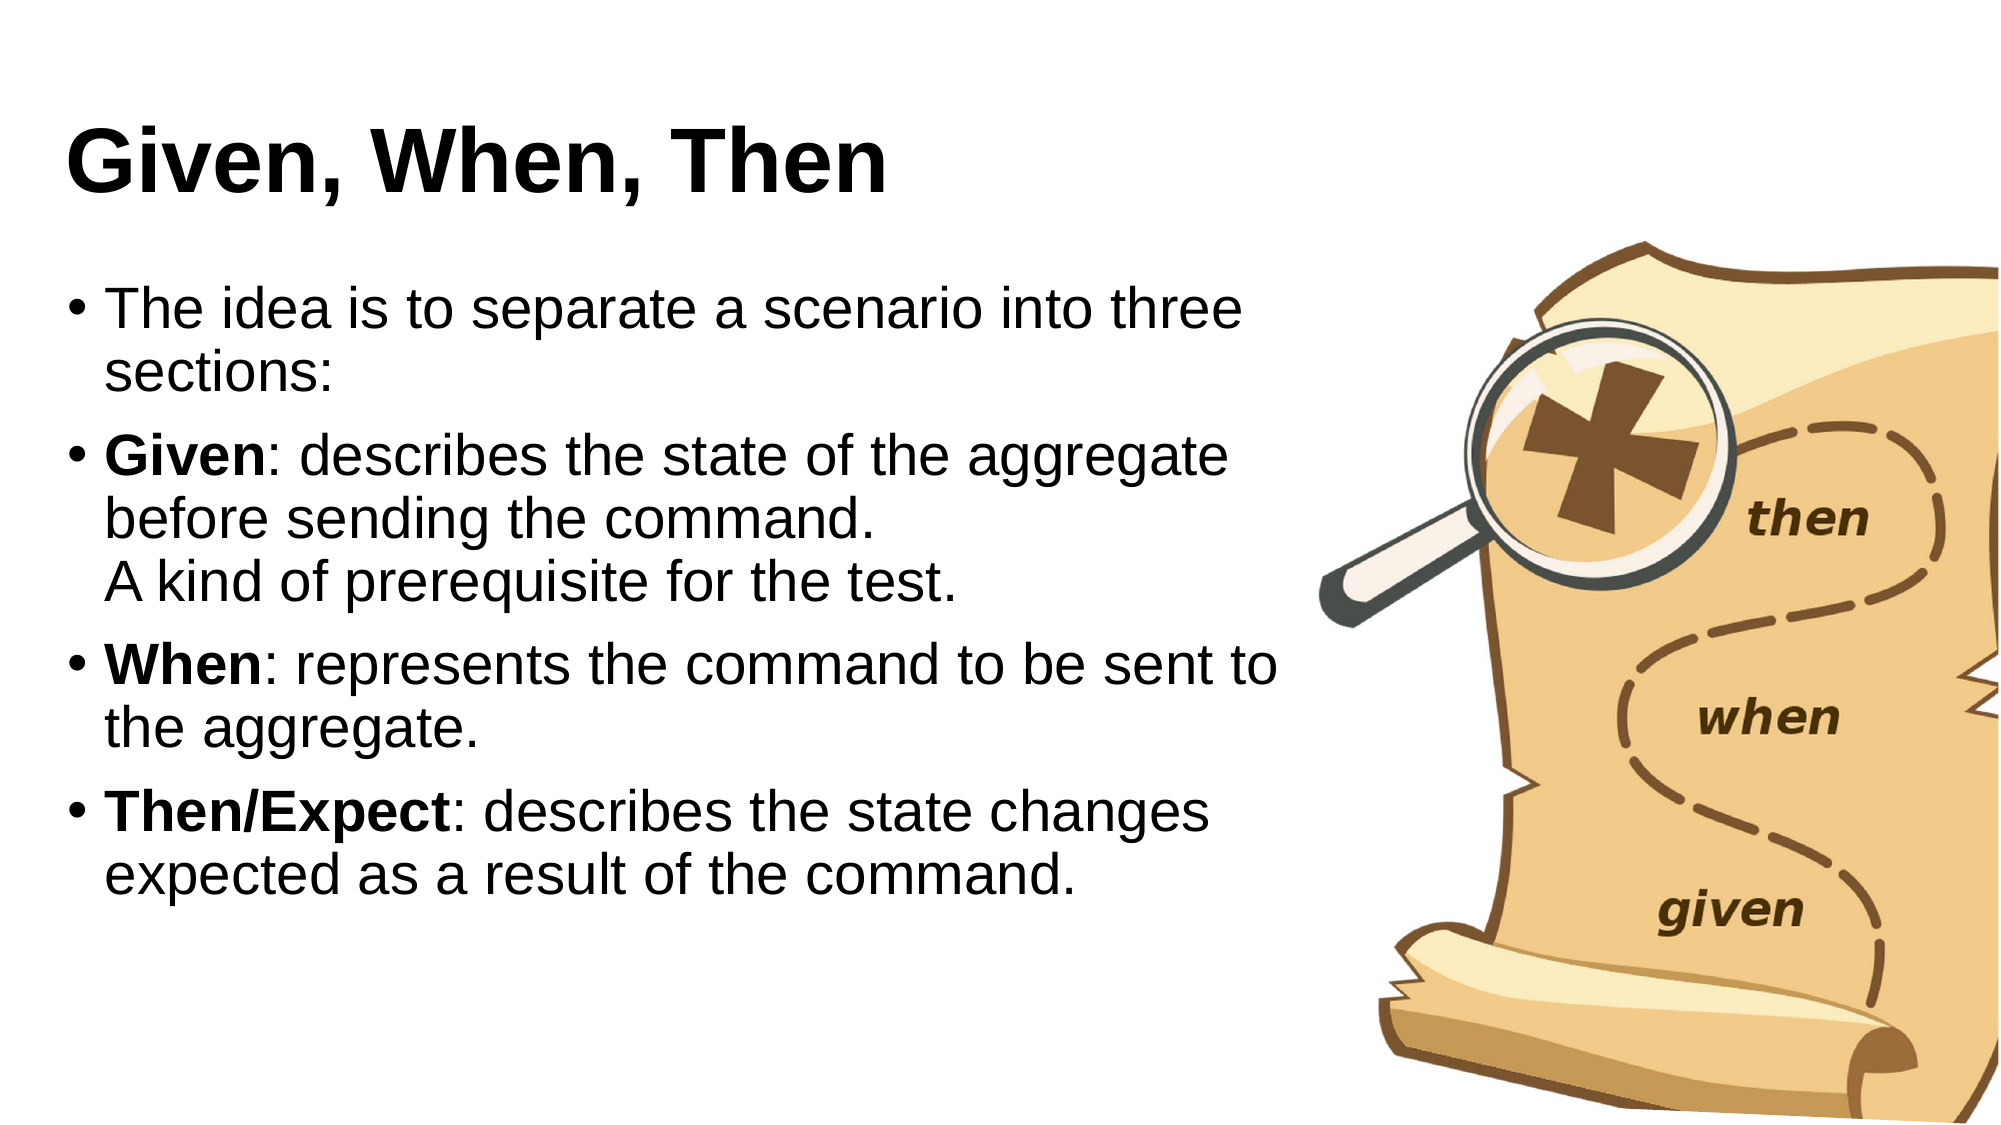

# Given, When, Then
The idea is to separate a scenario into three sections:
Given: describes the state of the aggregate before sending the command.
A kind of prerequisite for the test.
When: represents the command to be sent to the aggregate.
Then/Expect: describes the state changes expected as a result of the command.